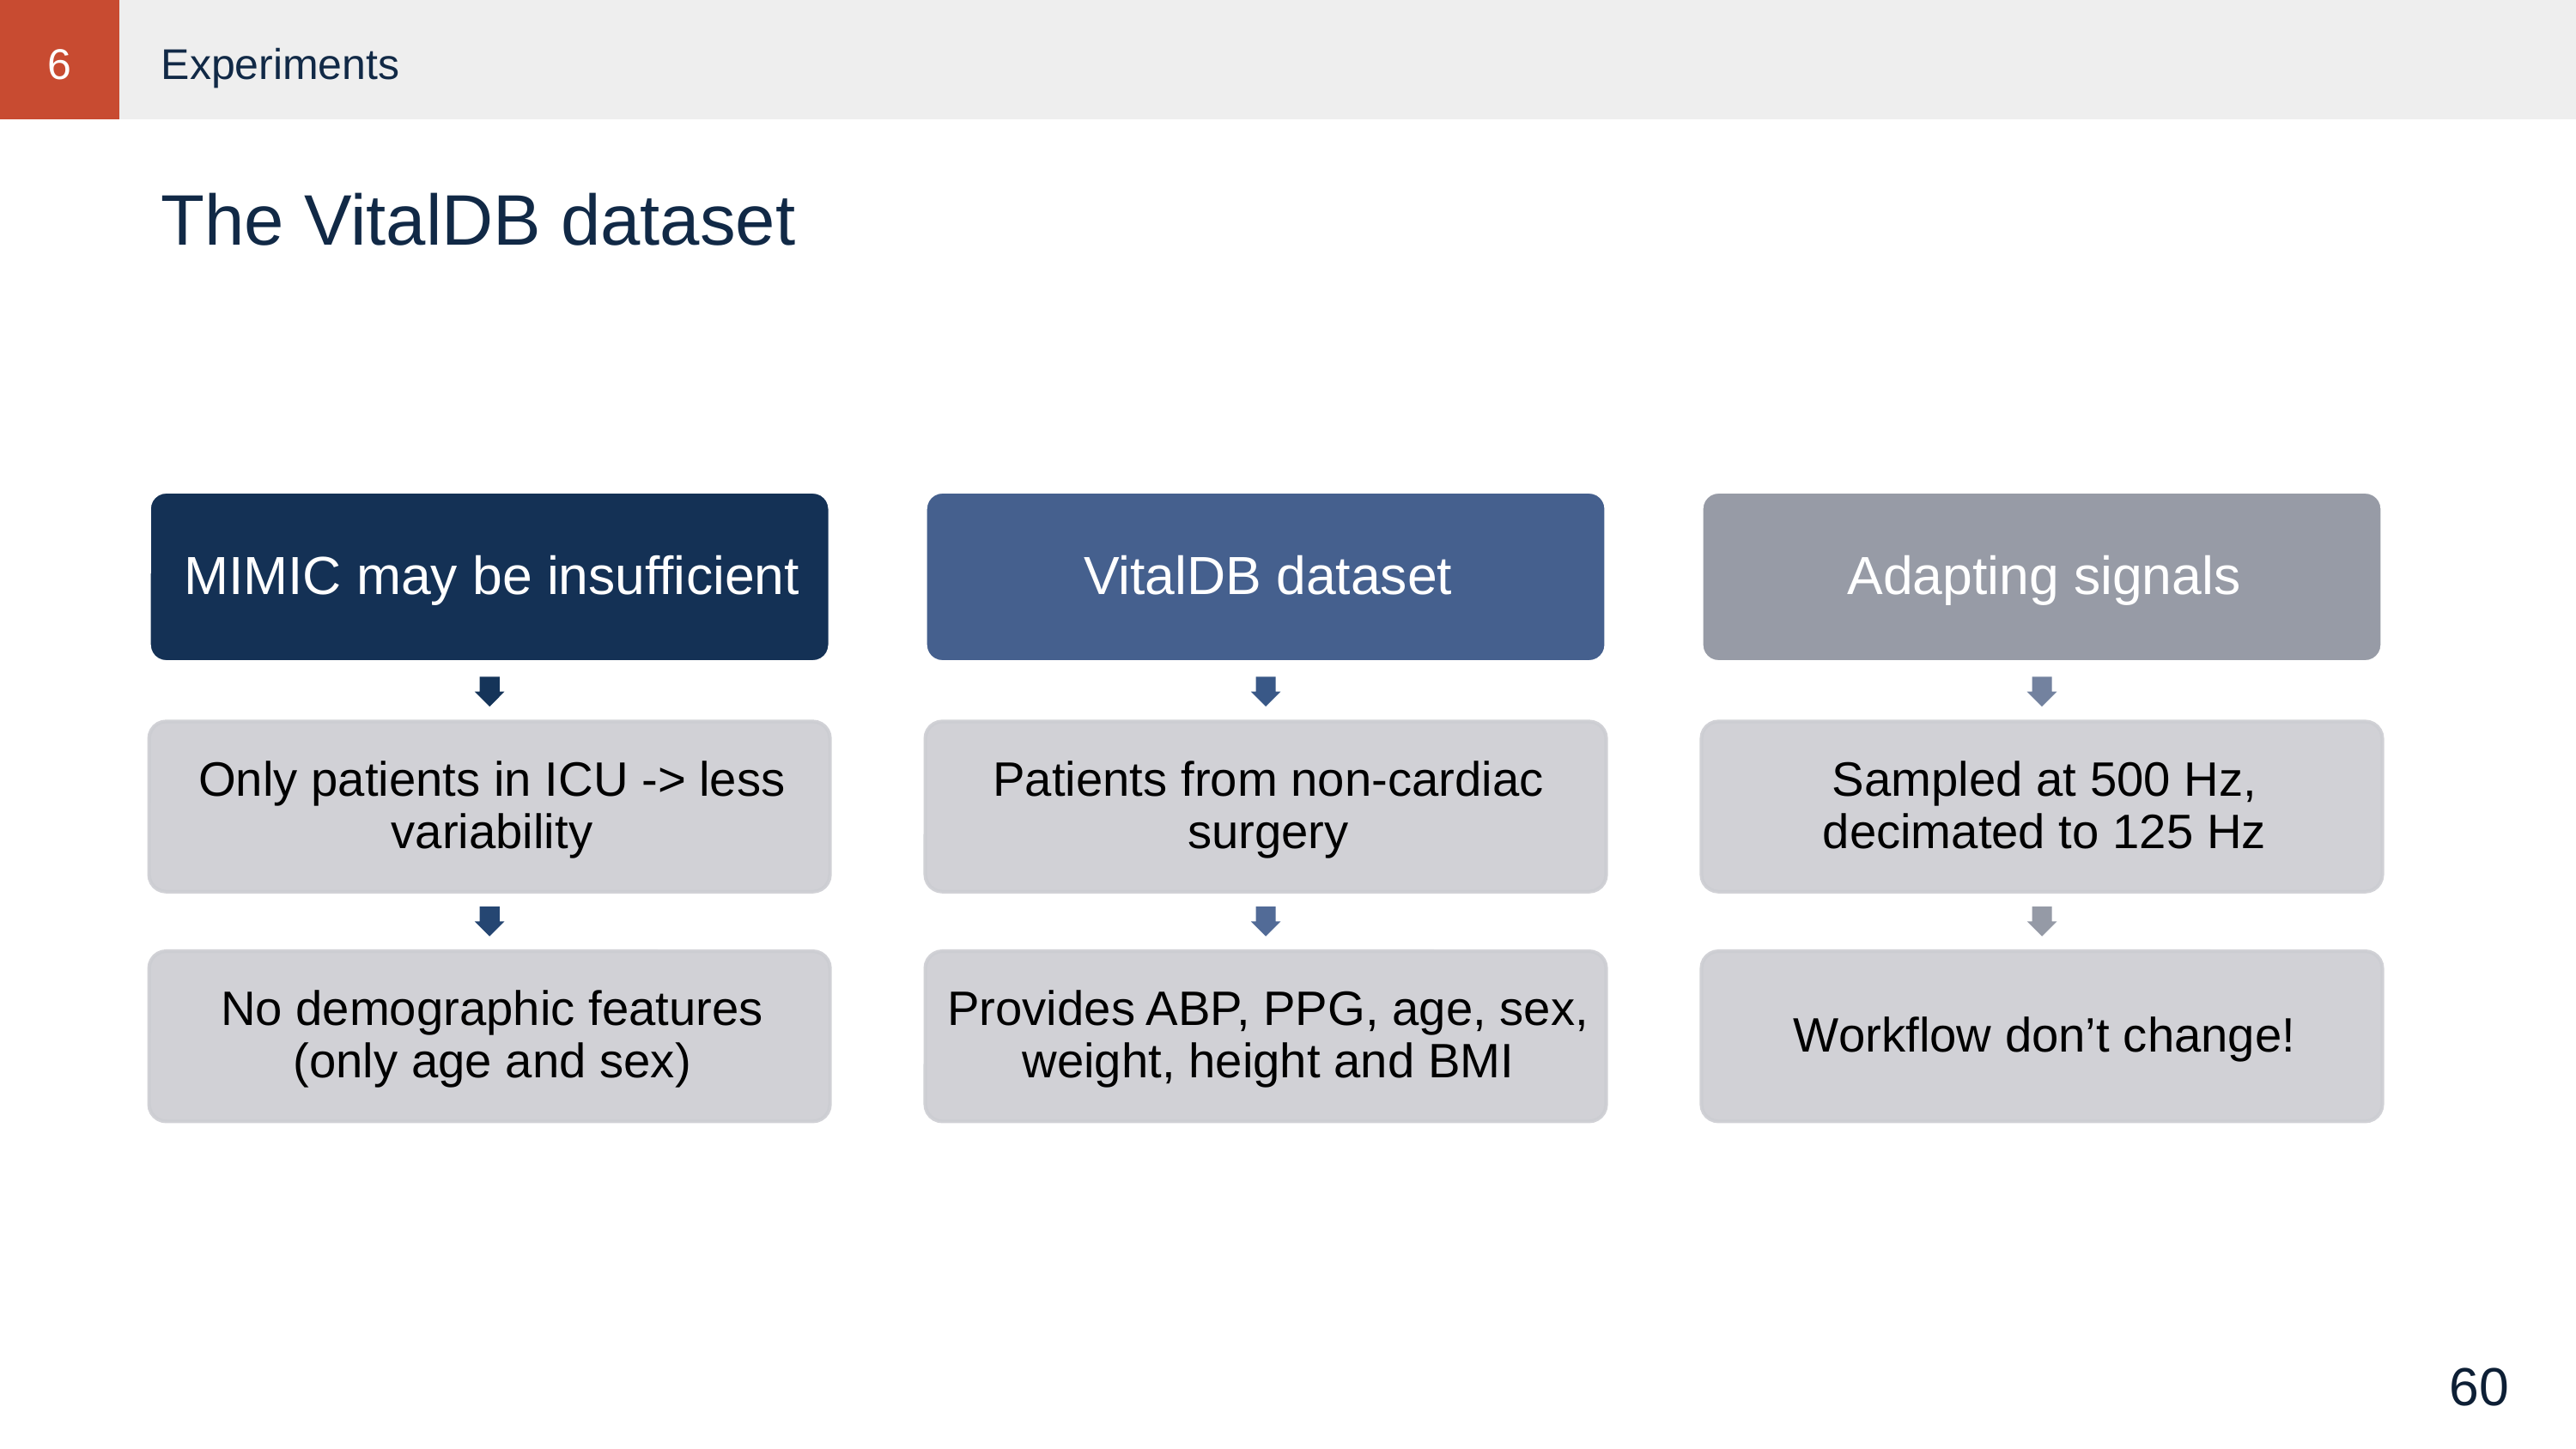

6
Experiments
The VitalDB dataset
MIMIC may be insufficient
Only patients in ICU -> less variability
No demographic features (only age and sex)
VitalDB dataset
Patients from non-cardiac surgery
Provides ABP, PPG, age, sex, weight, height and BMI
Adapting signals
Sampled at 500 Hz, decimated to 125 Hz
Workflow don’t change!
60